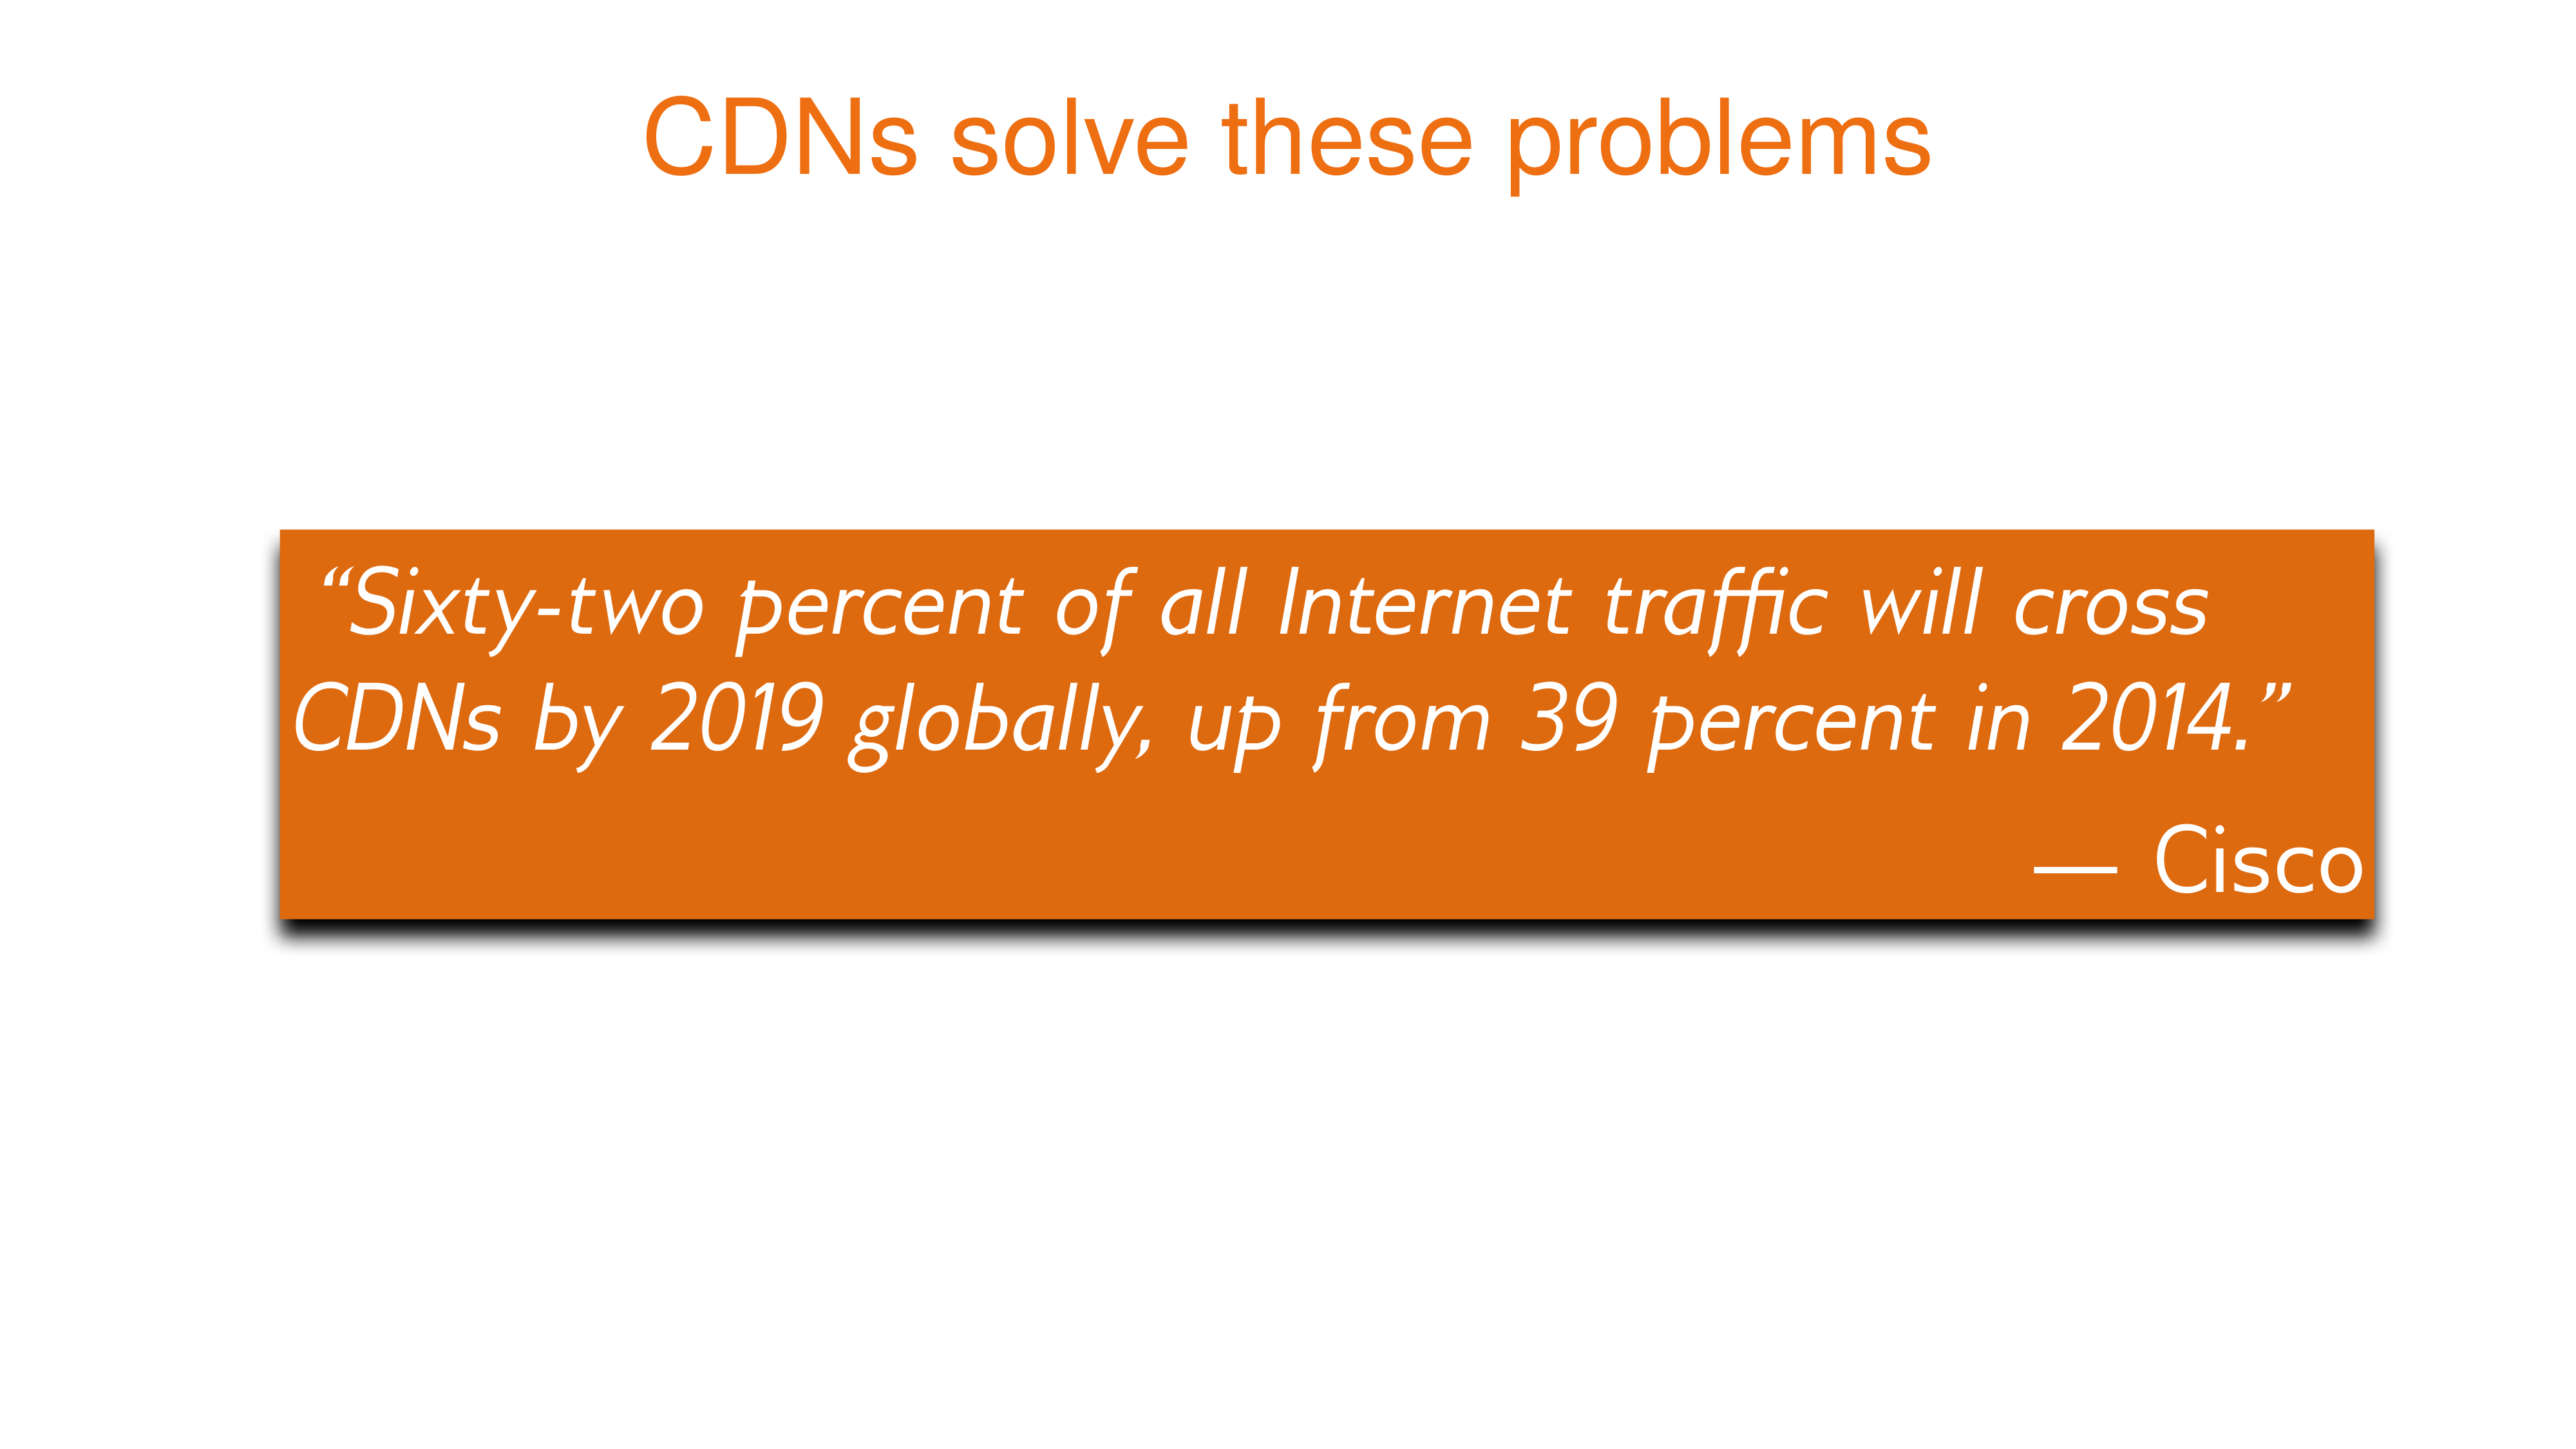

# CDNs solve these problems
“Sixty-two percent of all Internet traffic will cross CDNs by 2019 globally, up from 39 percent in 2014.”
 — Cisco